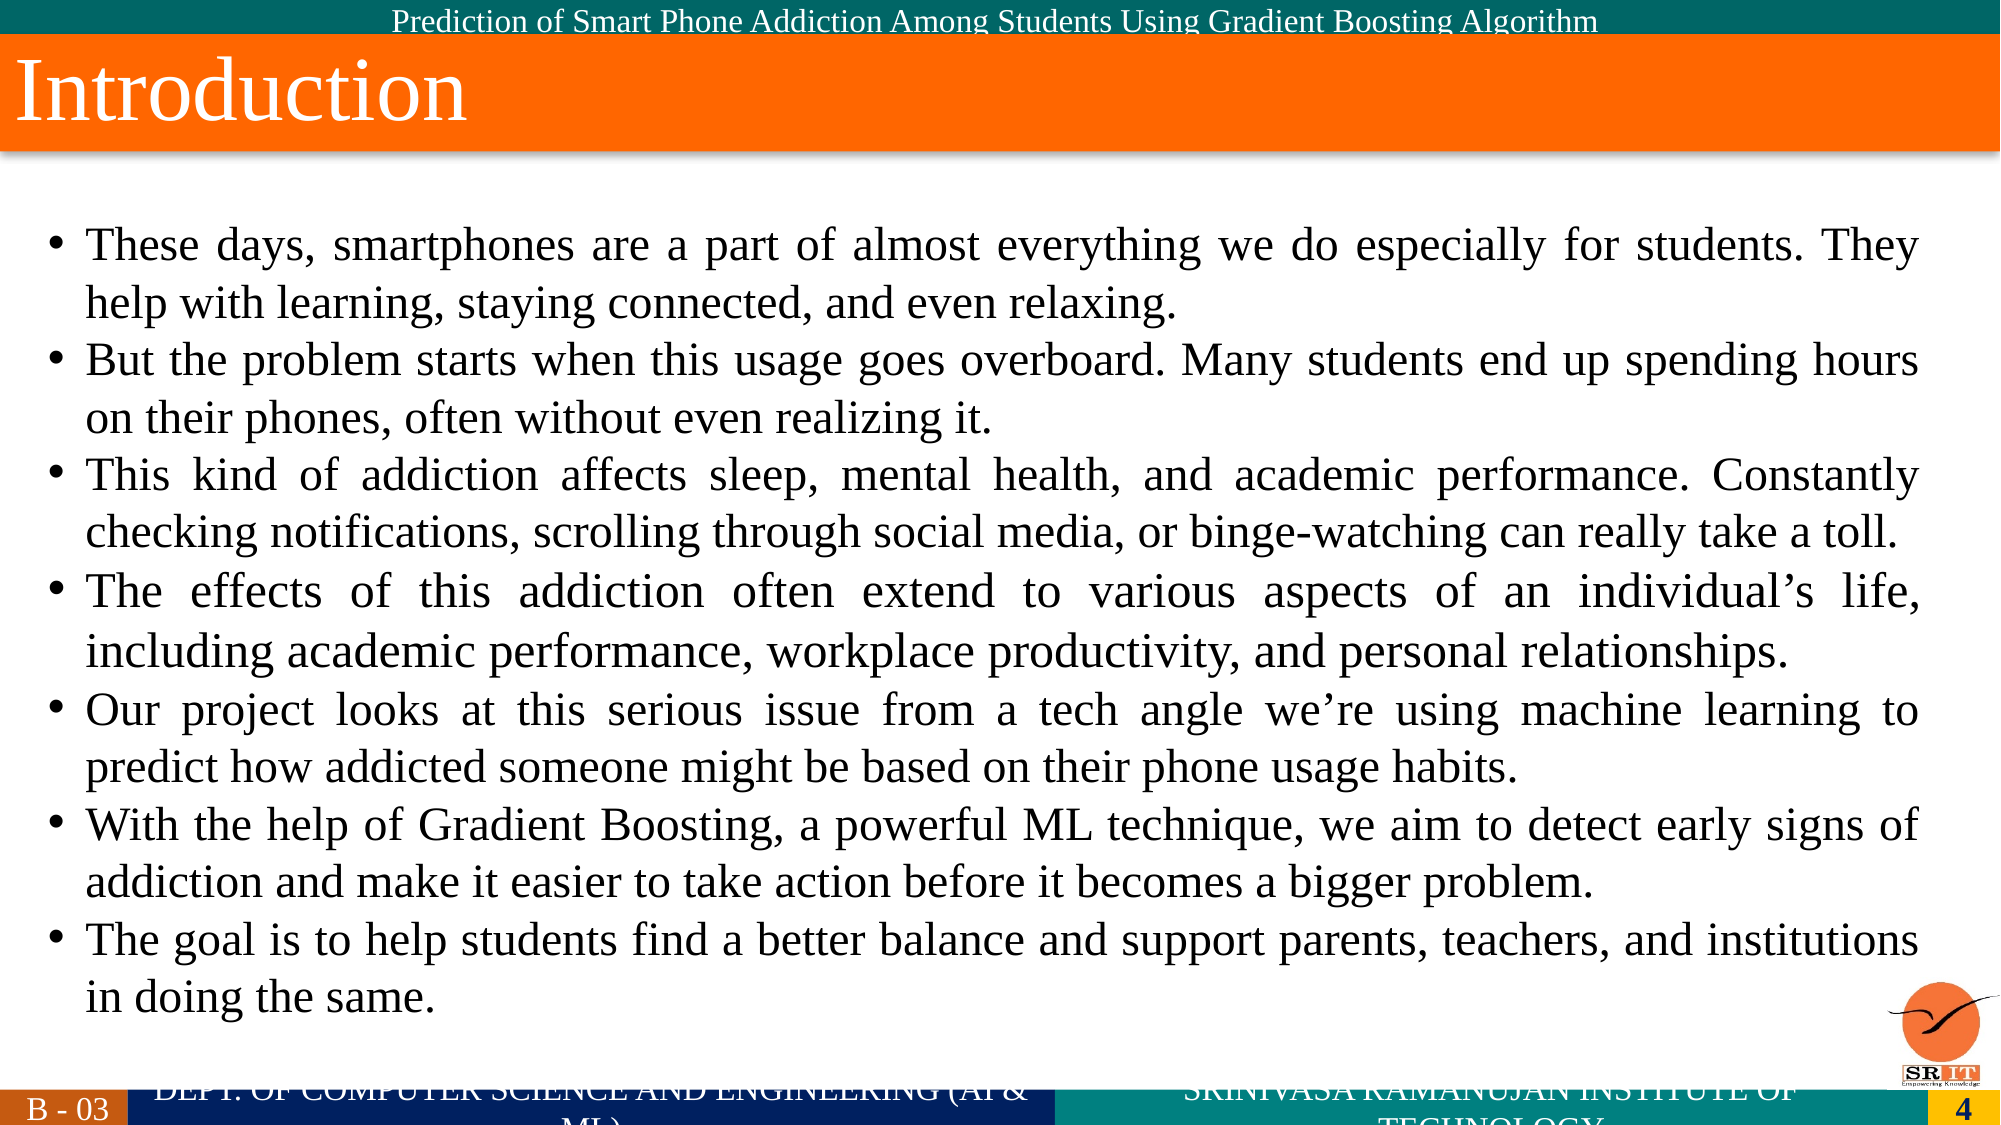

# Introduction

These days, smartphones are a part of almost everything we do especially for students. They help with learning, staying connected, and even relaxing.
But the problem starts when this usage goes overboard. Many students end up spending hours on their phones, often without even realizing it.
This kind of addiction affects sleep, mental health, and academic performance. Constantly checking notifications, scrolling through social media, or binge-watching can really take a toll.
The effects of this addiction often extend to various aspects of an individual’s life, including academic performance, workplace productivity, and personal relationships.
Our project looks at this serious issue from a tech angle we’re using machine learning to predict how addicted someone might be based on their phone usage habits.
With the help of Gradient Boosting, a powerful ML technique, we aim to detect early signs of addiction and make it easier to take action before it becomes a bigger problem.
The goal is to help students find a better balance and support parents, teachers, and institutions in doing the same.